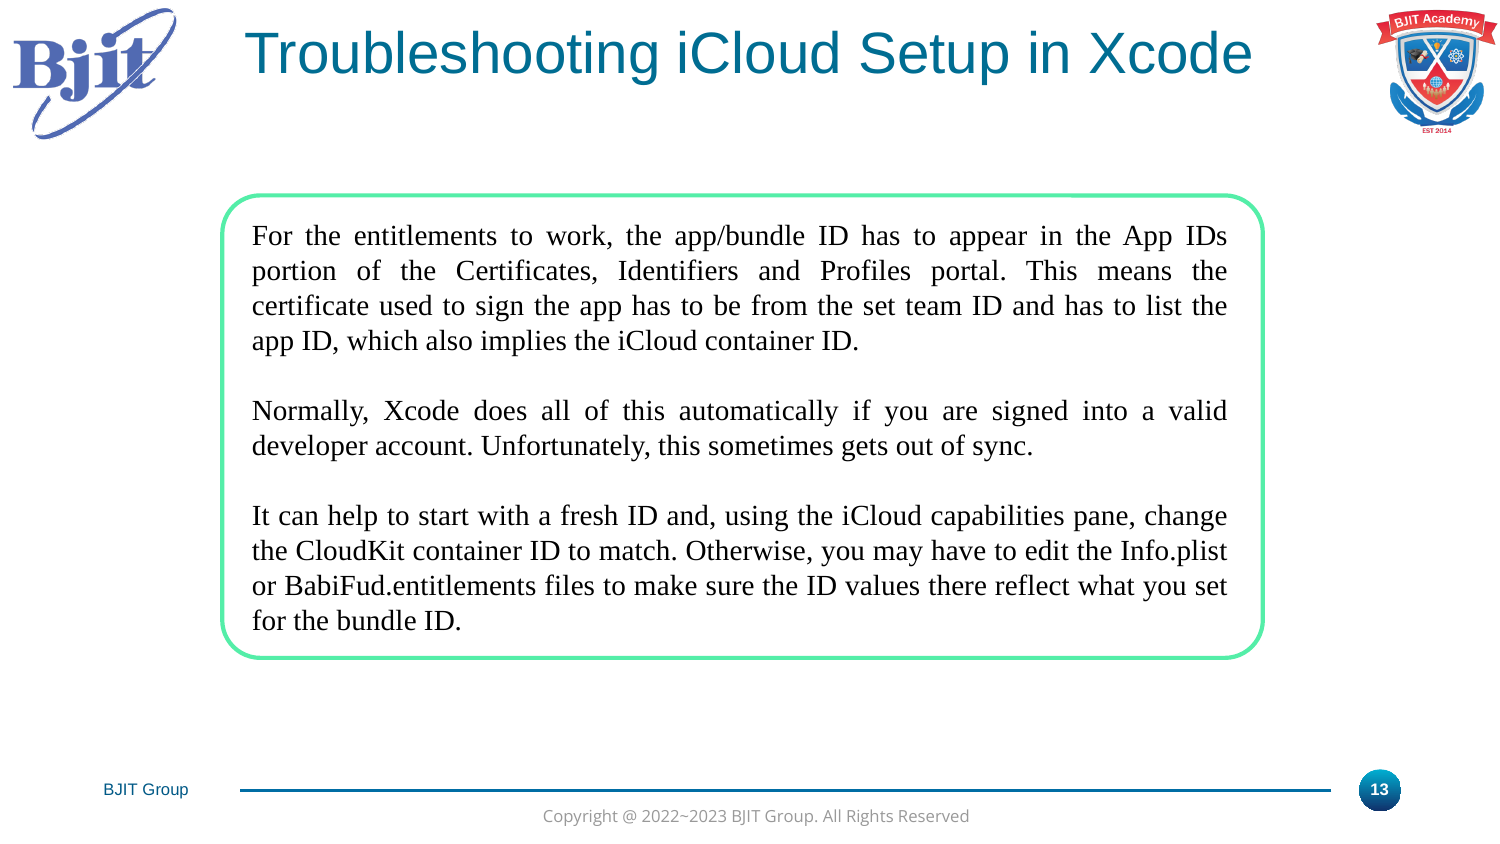

Troubleshooting iCloud Setup in Xcode

For the entitlements to work, the app/bundle ID has to appear in the App IDs portion of the Certificates, Identifiers and Profiles portal. This means the certificate used to sign the app has to be from the set team ID and has to list the app ID, which also implies the iCloud container ID.

Normally, Xcode does all of this automatically if you are signed into a valid developer account. Unfortunately, this sometimes gets out of sync.

It can help to start with a fresh ID and, using the iCloud capabilities pane, change the CloudKit container ID to match. Otherwise, you may have to edit the Info.plist or BabiFud.entitlements files to make sure the ID values there reflect what you set for the bundle ID.